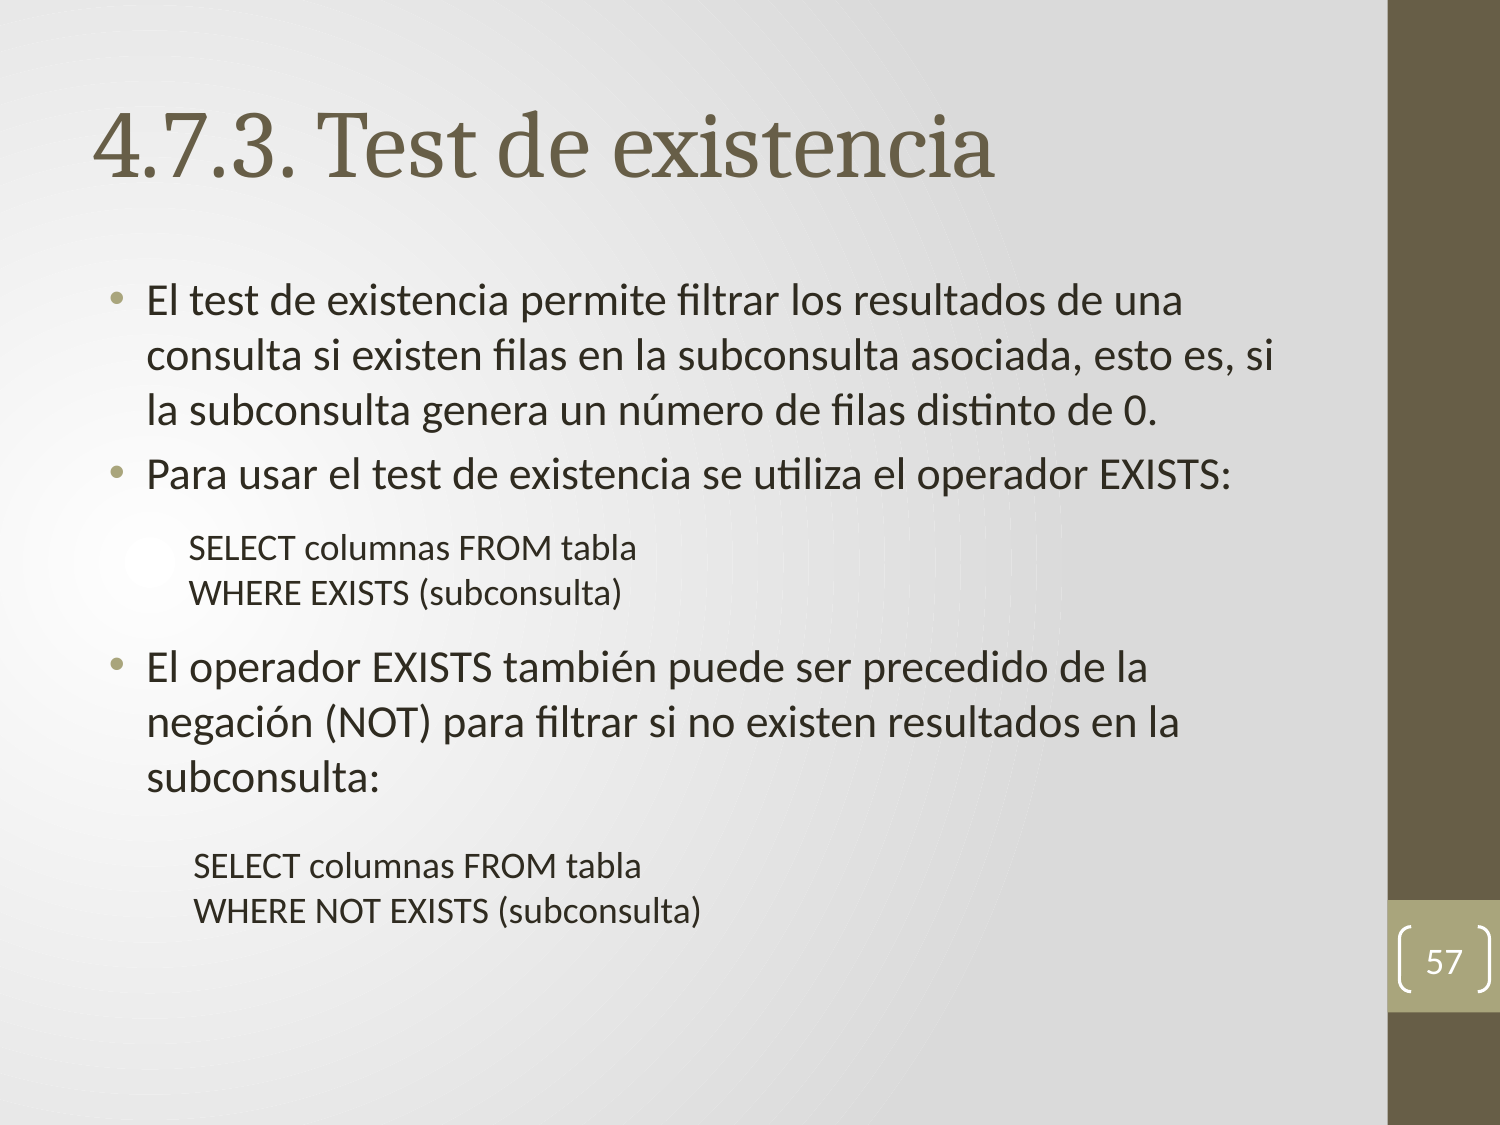

# 4.7.3. Test de existencia
El test de existencia permite filtrar los resultados de una consulta si existen filas en la subconsulta asociada, esto es, si la subconsulta genera un número de filas distinto de 0.
Para usar el test de existencia se utiliza el operador EXISTS:

El operador EXISTS también puede ser precedido de la negación (NOT) para filtrar si no existen resultados en la subconsulta:
SELECT columnas FROM tabla
WHERE EXISTS (subconsulta)
SELECT columnas FROM tabla
WHERE NOT EXISTS (subconsulta)
57